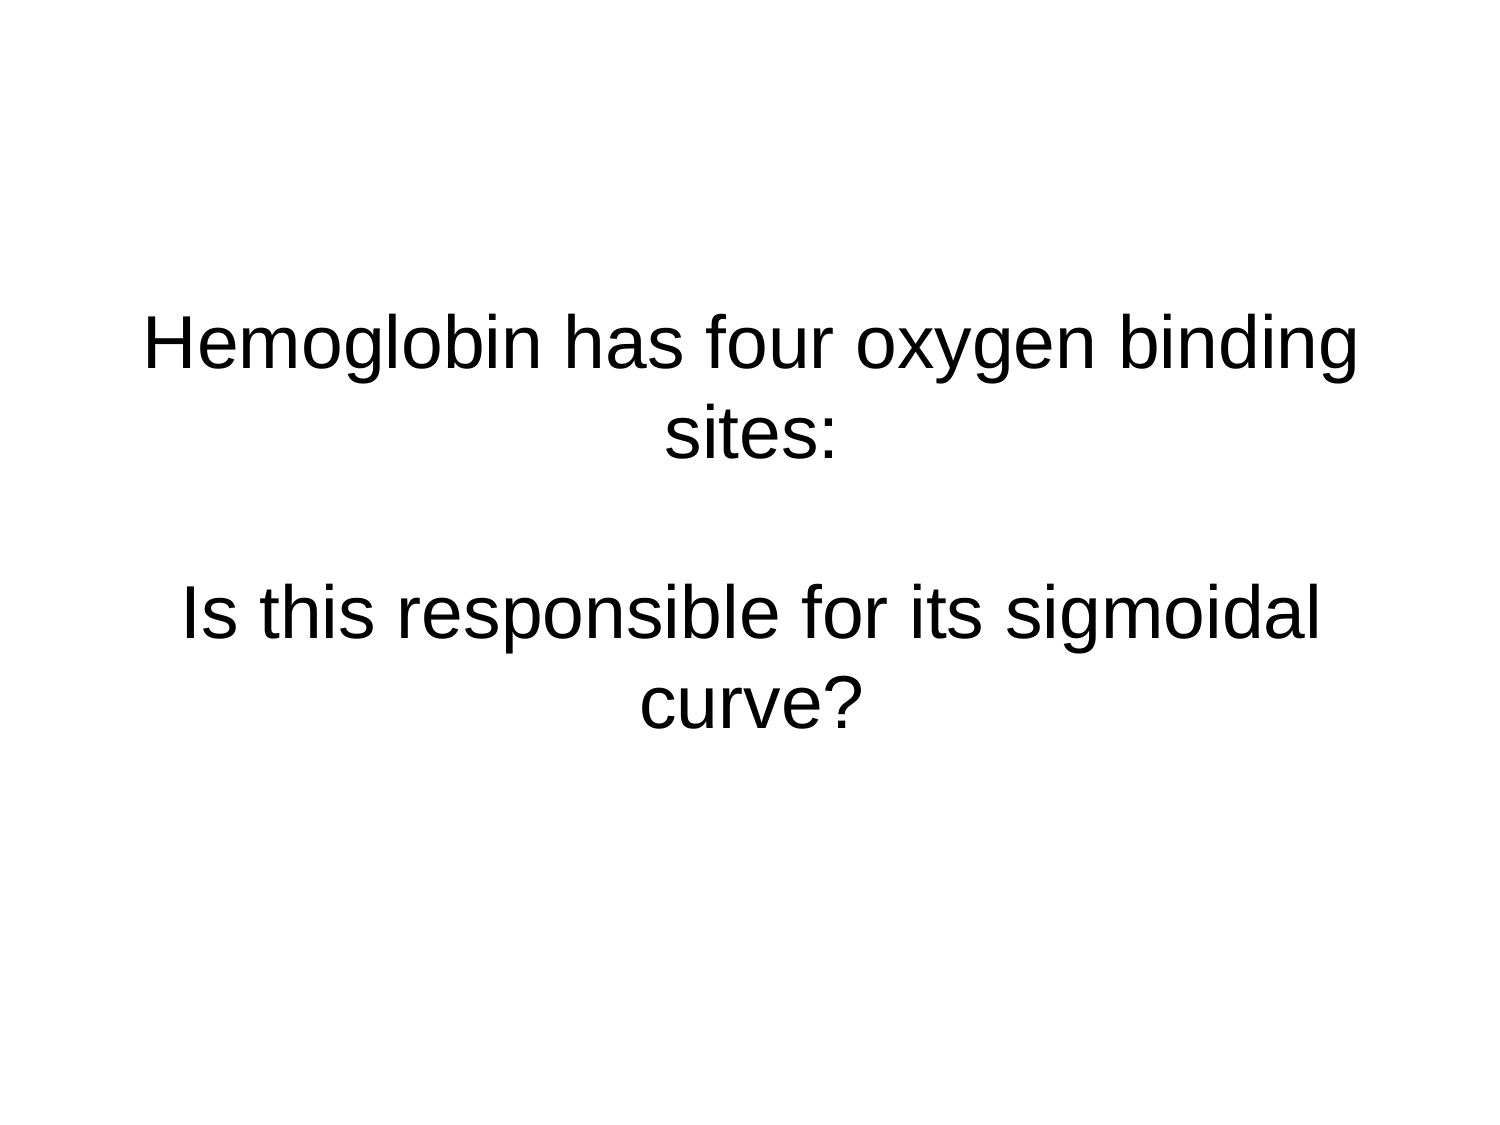

# Hemoglobin has four oxygen binding sites: Is this responsible for its sigmoidal curve?